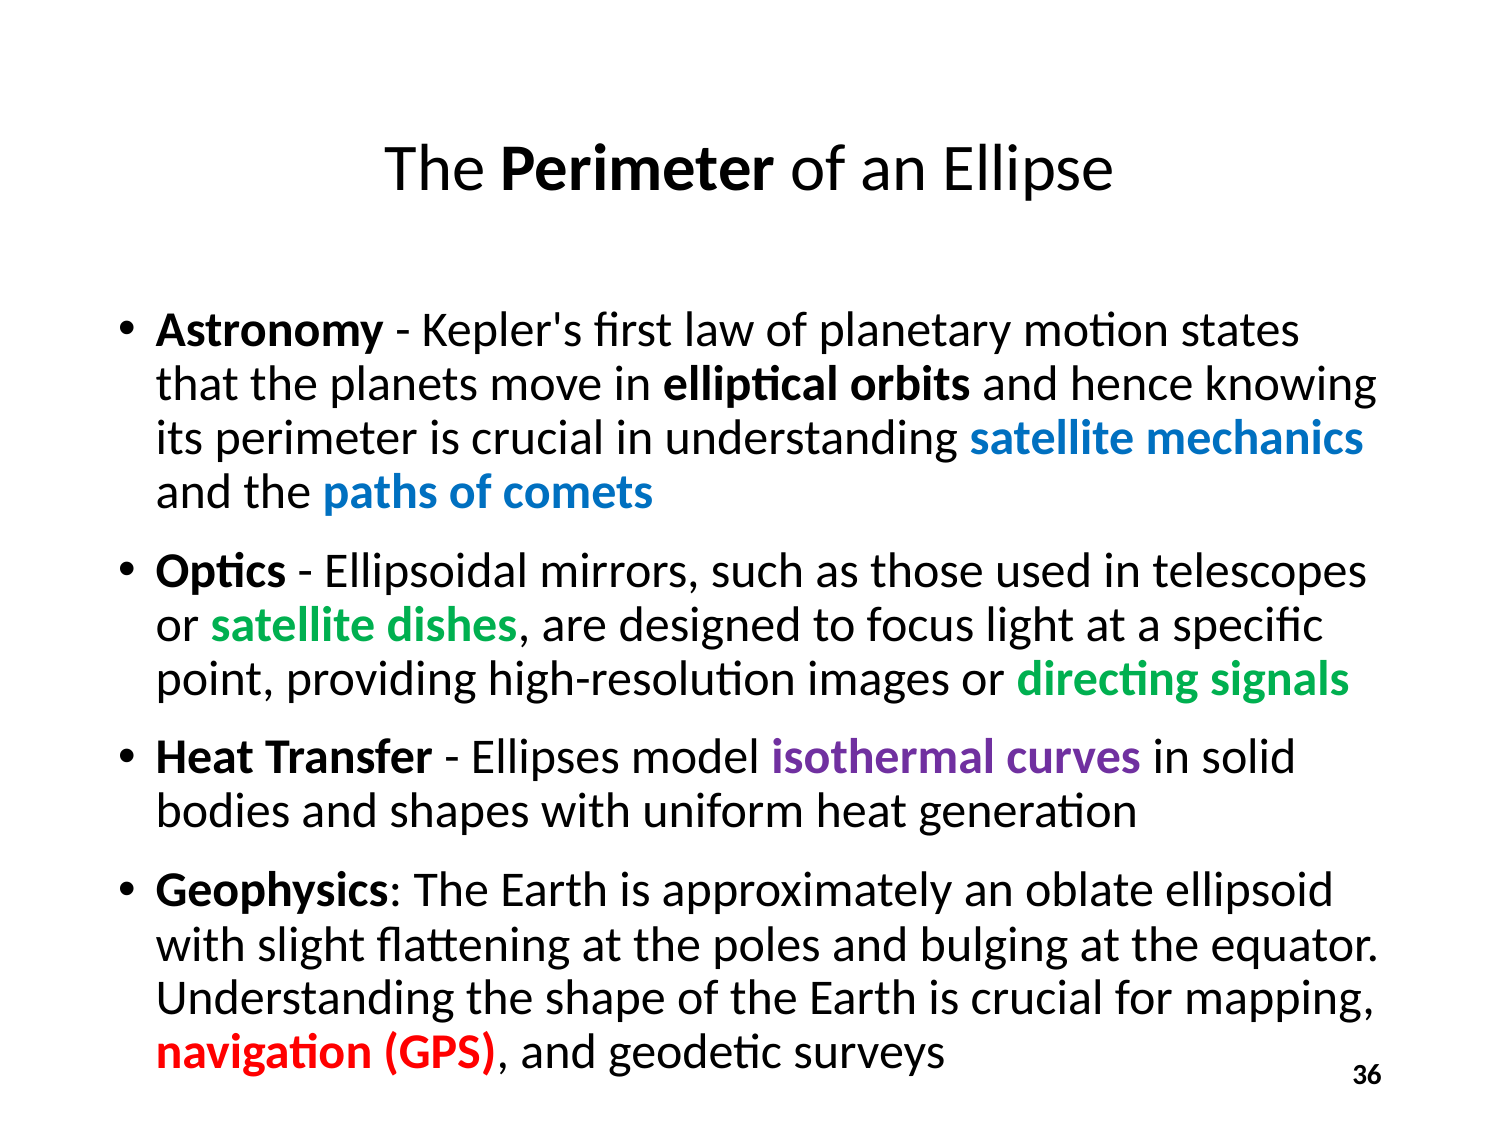

# The Perimeter of an Ellipse
Astronomy - Kepler's first law of planetary motion states that the planets move in elliptical orbits and hence knowing its perimeter is crucial in understanding satellite mechanics and the paths of comets
Optics - Ellipsoidal mirrors, such as those used in telescopes or satellite dishes, are designed to focus light at a specific point, providing high-resolution images or directing signals
Heat Transfer - Ellipses model isothermal curves in solid bodies and shapes with uniform heat generation
Geophysics: The Earth is approximately an oblate ellipsoid with slight flattening at the poles and bulging at the equator. Understanding the shape of the Earth is crucial for mapping, navigation (GPS), and geodetic surveys

36